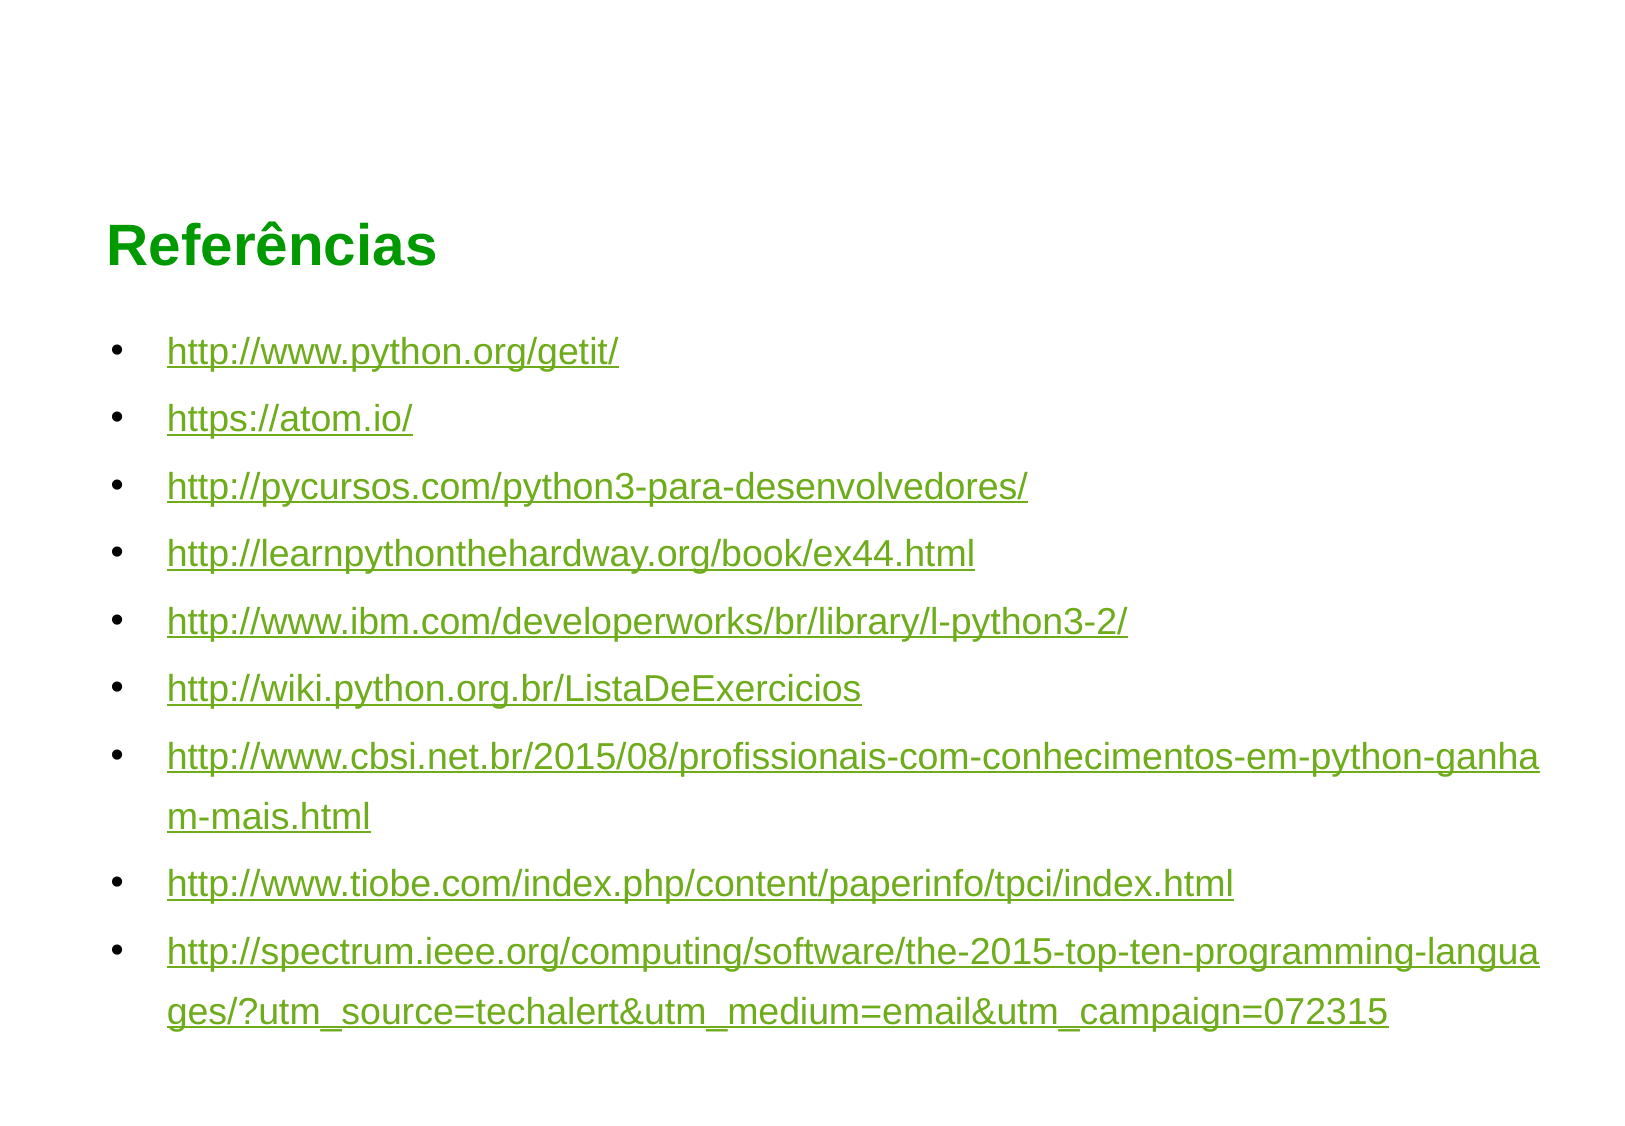

Referências
http://www.python.org/getit/
https://atom.io/
http://pycursos.com/python3-para-desenvolvedores/
http://learnpythonthehardway.org/book/ex44.html
http://www.ibm.com/developerworks/br/library/l-python3-2/
http://wiki.python.org.br/ListaDeExercicios
http://www.cbsi.net.br/2015/08/profissionais-com-conhecimentos-em-python-ganham-mais.html
http://www.tiobe.com/index.php/content/paperinfo/tpci/index.html
http://spectrum.ieee.org/computing/software/the-2015-top-ten-programming-languages/?utm_source=techalert&utm_medium=email&utm_campaign=072315